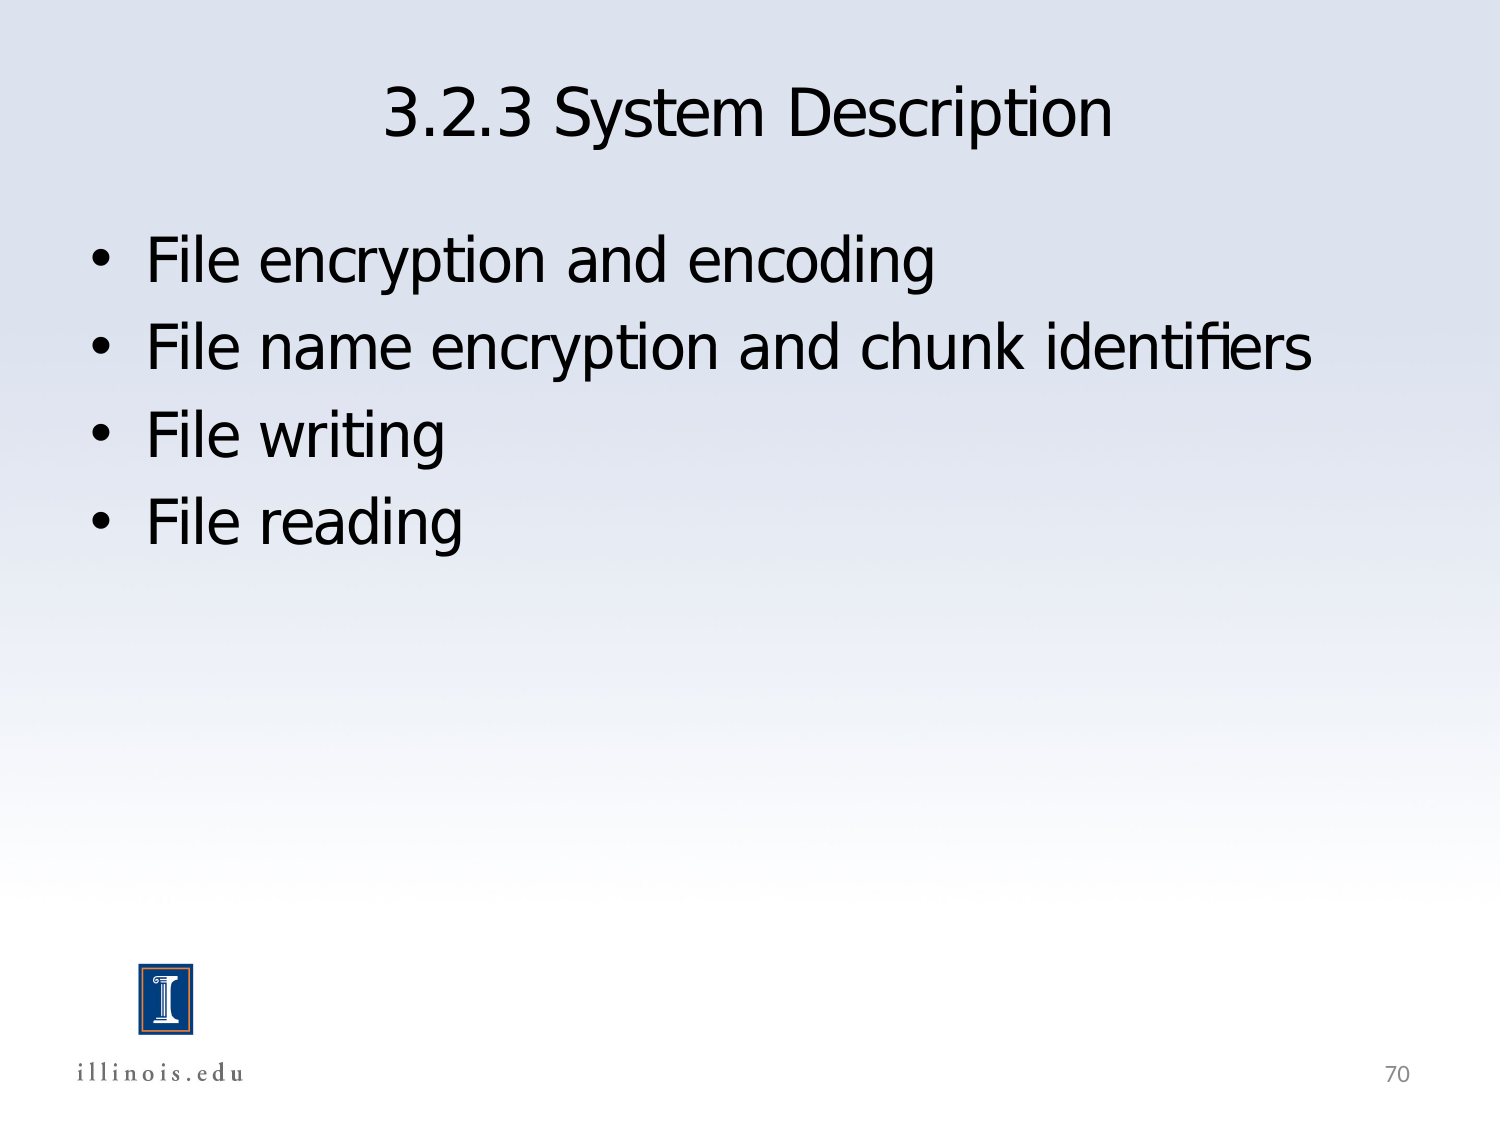

# 3.2.3 System Description
File encryption and encoding
File name encryption and chunk identifiers
File writing
File reading
70